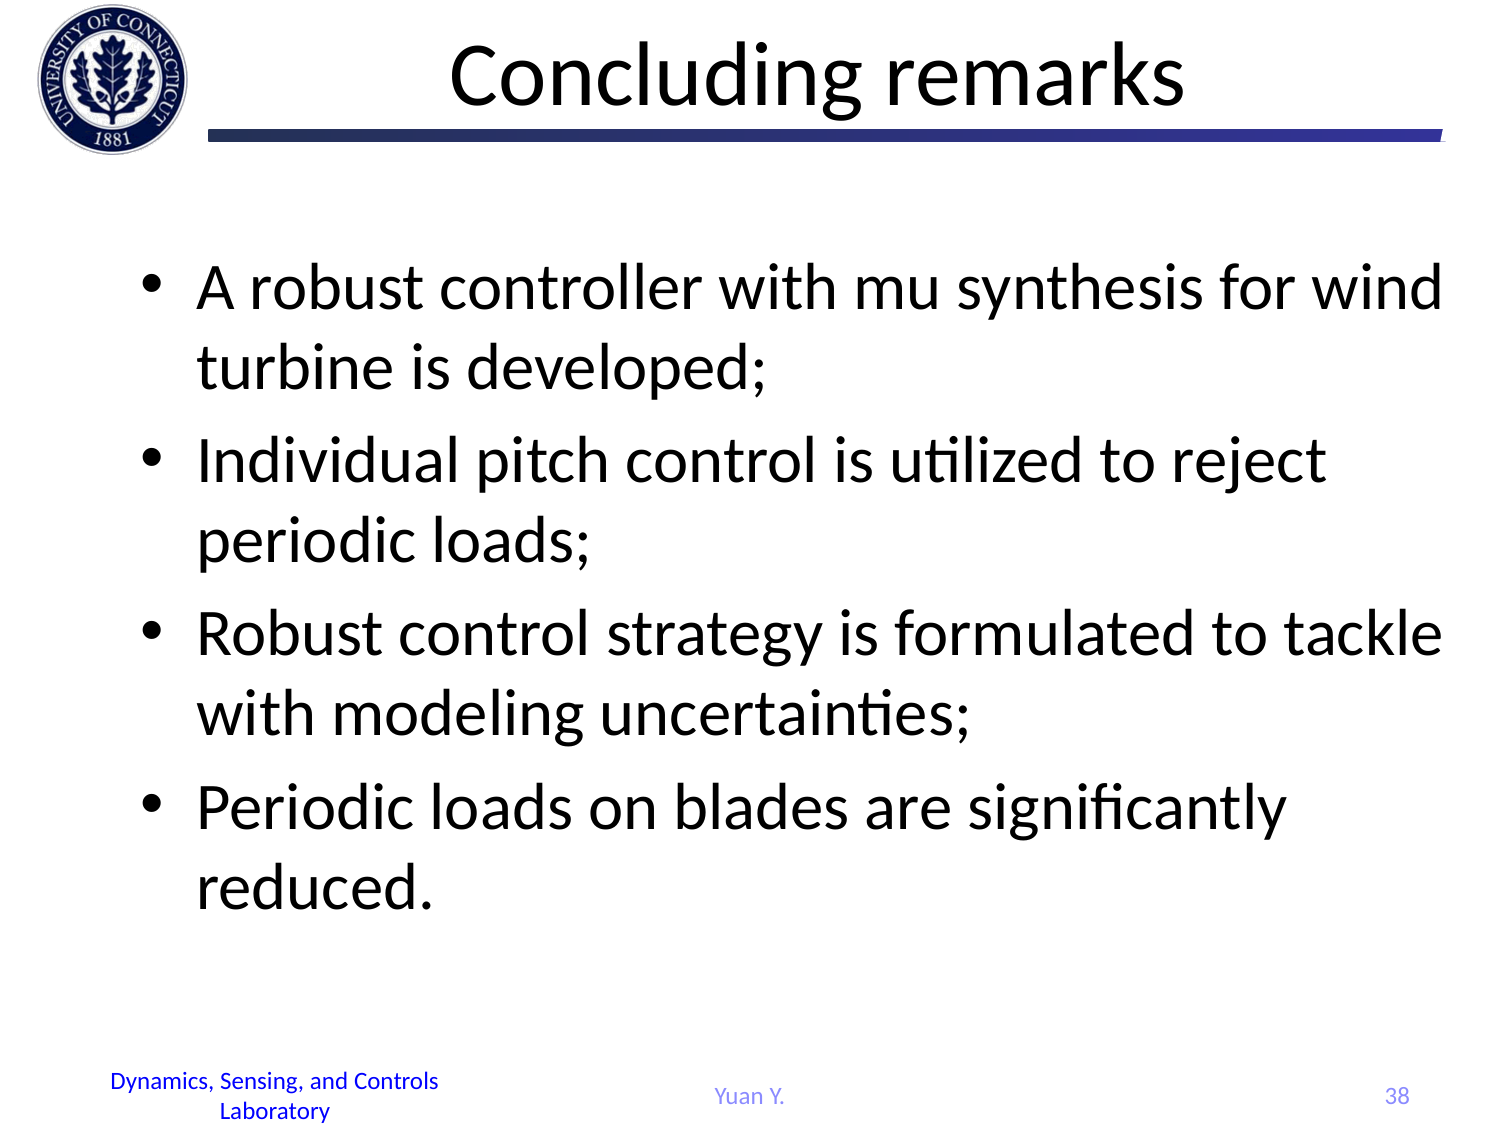

# Concluding remarks
A robust controller with mu synthesis for wind turbine is developed;
Individual pitch control is utilized to reject periodic loads;
Robust control strategy is formulated to tackle with modeling uncertainties;
Periodic loads on blades are significantly reduced.

Yuan Y.
38